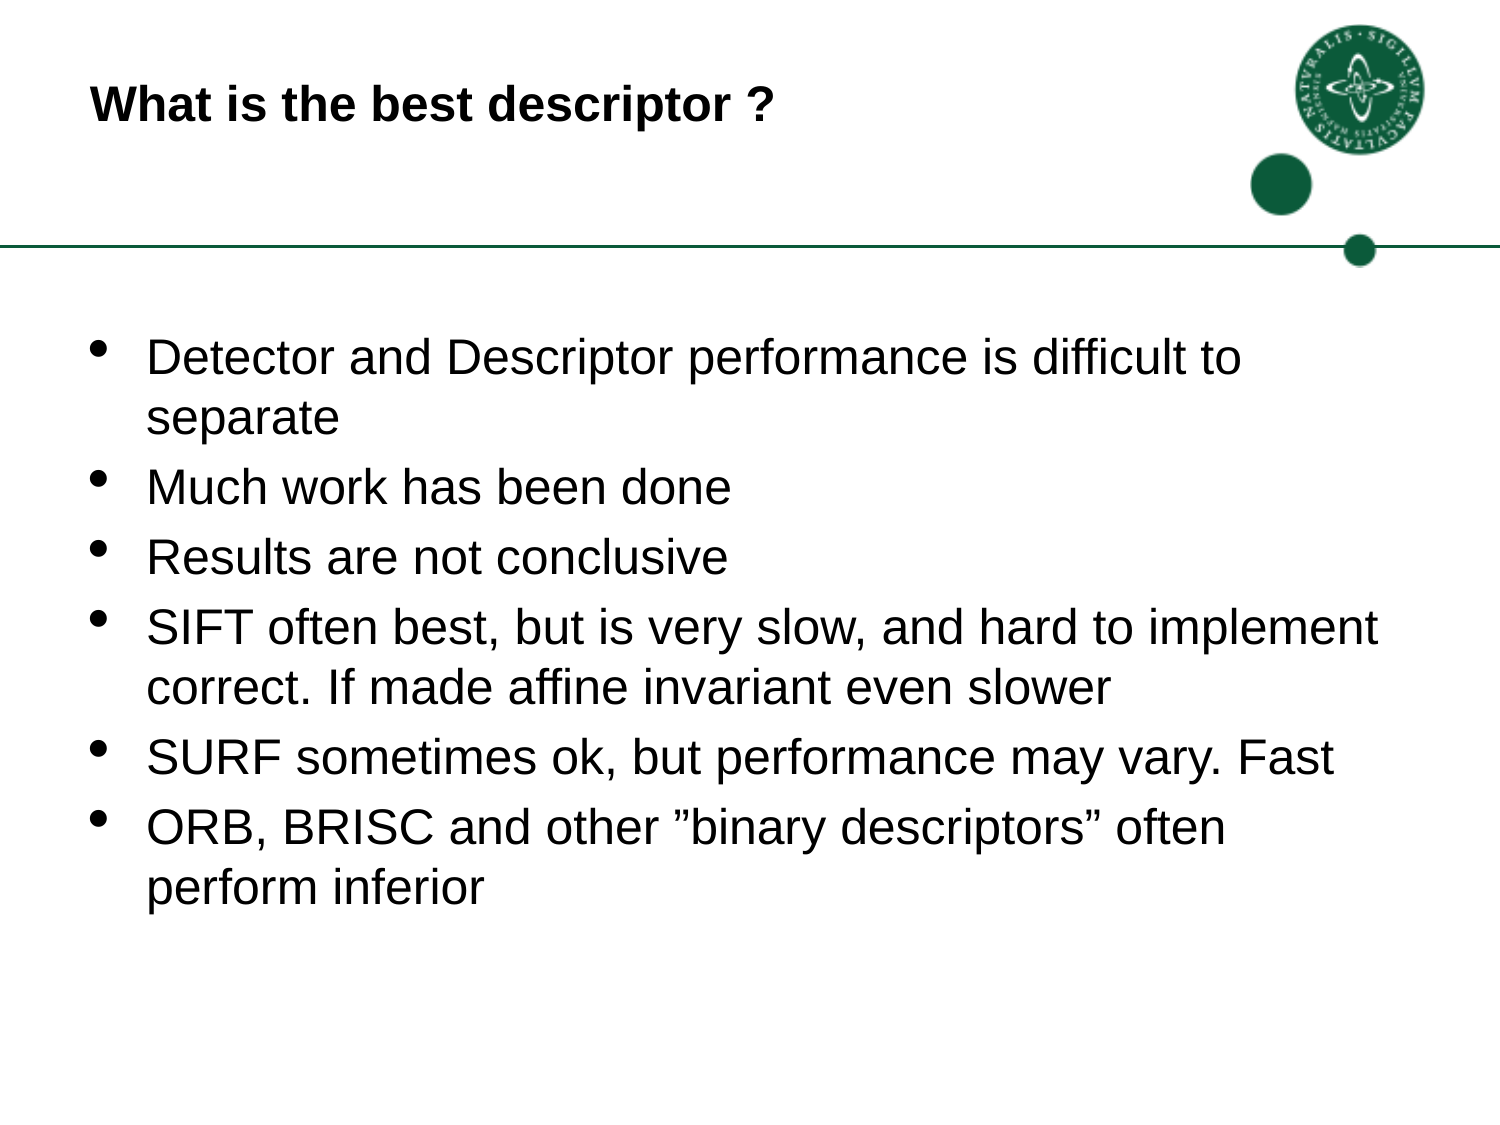

What is the best descriptor ?

Detector and Descriptor performance is difficult to separate
Much work has been done
Results are not conclusive
SIFT often best, but is very slow, and hard to implement correct. If made affine invariant even slower
SURF sometimes ok, but performance may vary. Fast
ORB, BRISC and other ”binary descriptors” often perform inferior